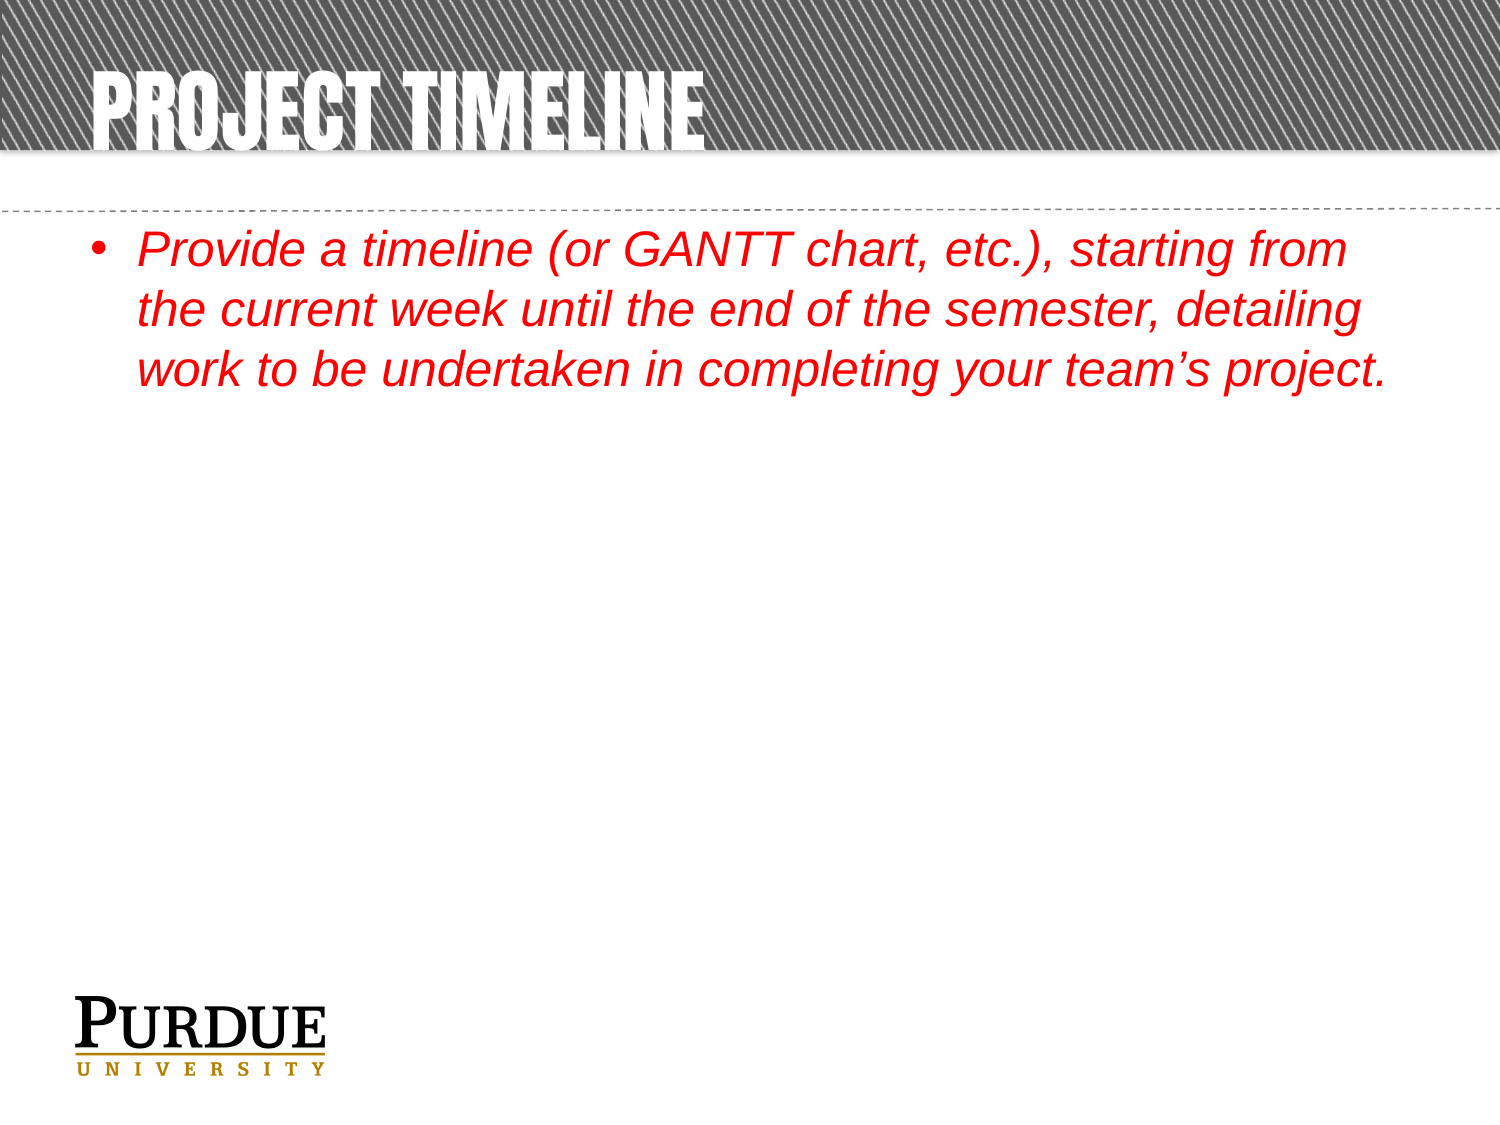

# Project Timeline

Provide a timeline (or GANTT chart, etc.), starting from the current week until the end of the semester, detailing work to be undertaken in completing your team’s project.